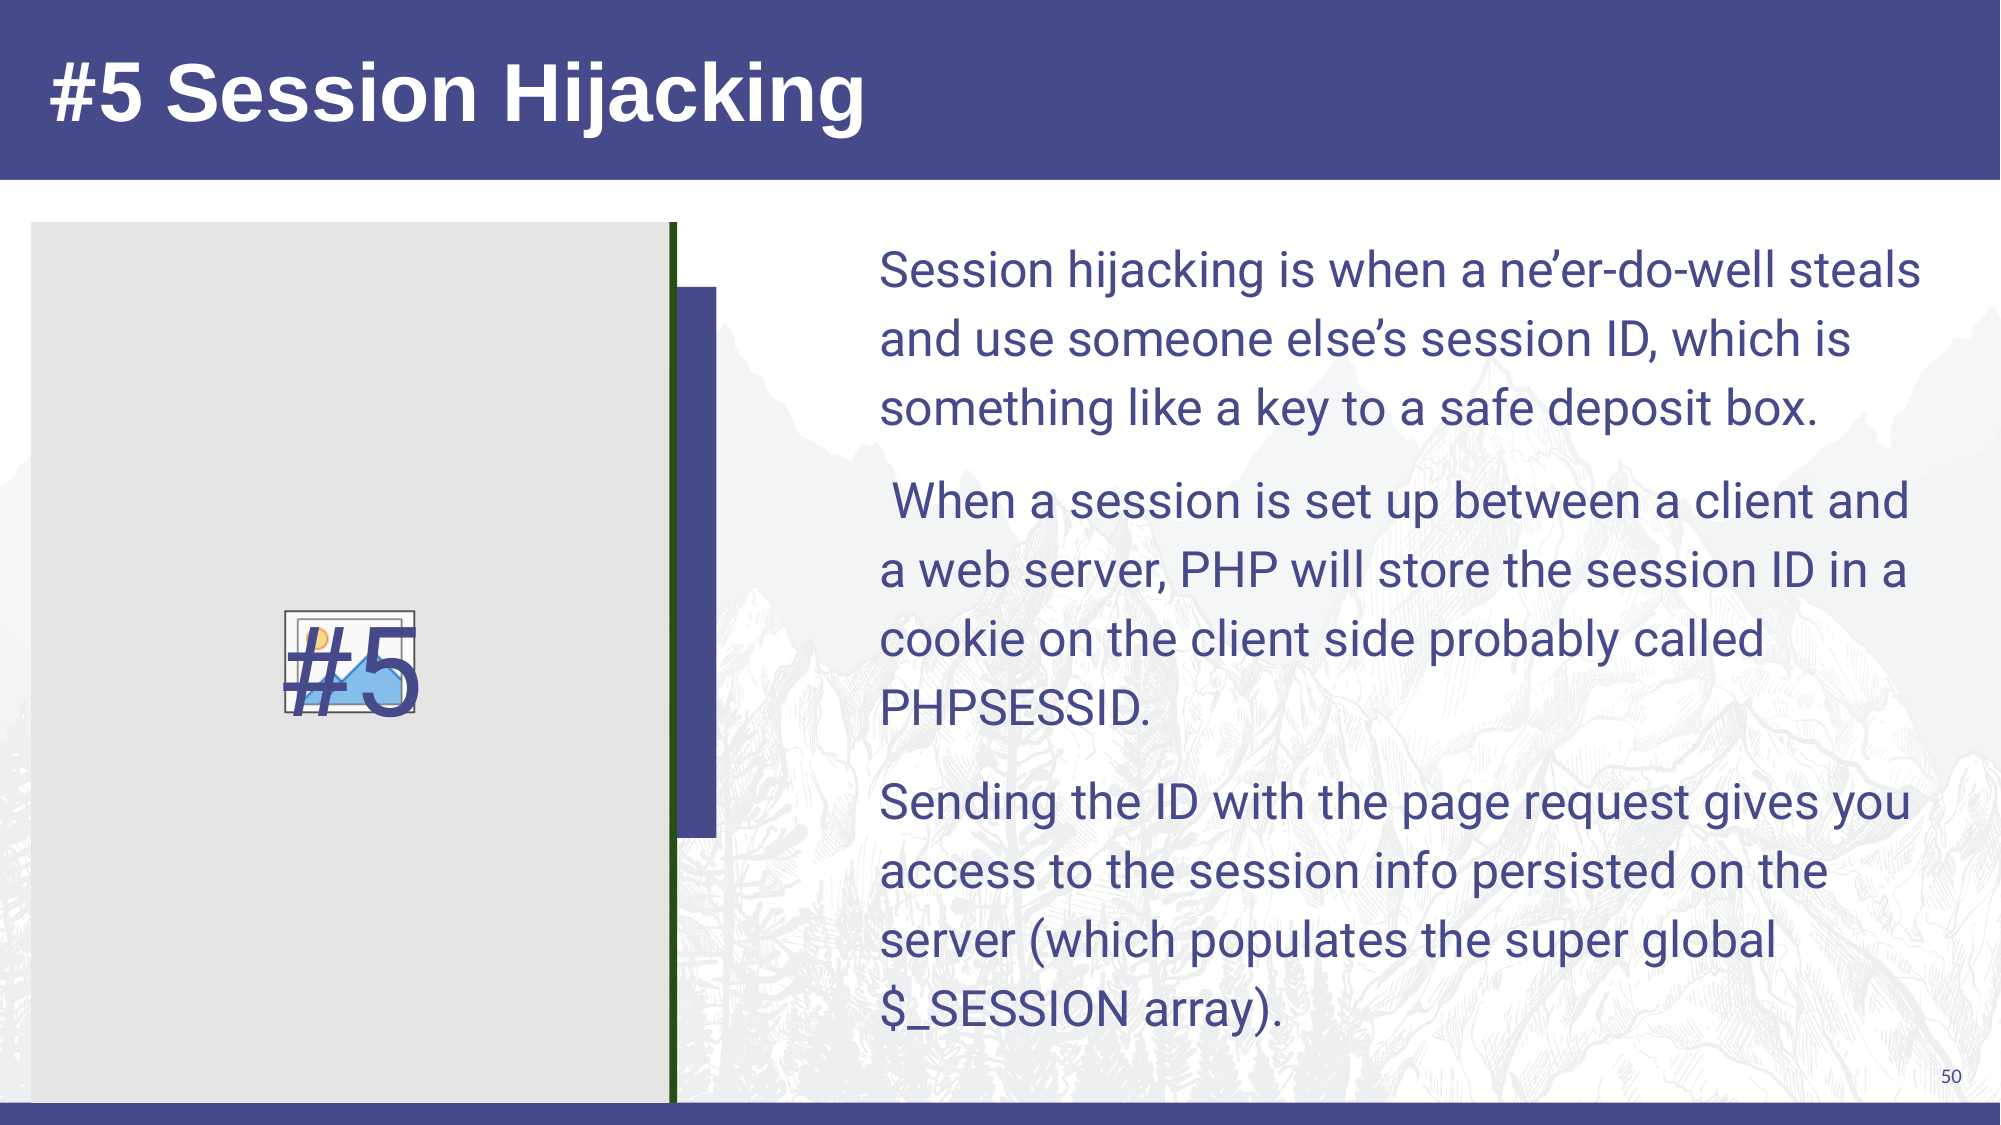

# #5 Session Hijacking
Session hijacking is when a ne’er-do-well steals and use someone else’s session ID, which is something like a key to a safe deposit box.
 When a session is set up between a client and a web server, PHP will store the session ID in a cookie on the client side probably called PHPSESSID.
Sending the ID with the page request gives you access to the session info persisted on the server (which populates the super global $_SESSION array).

#5
50